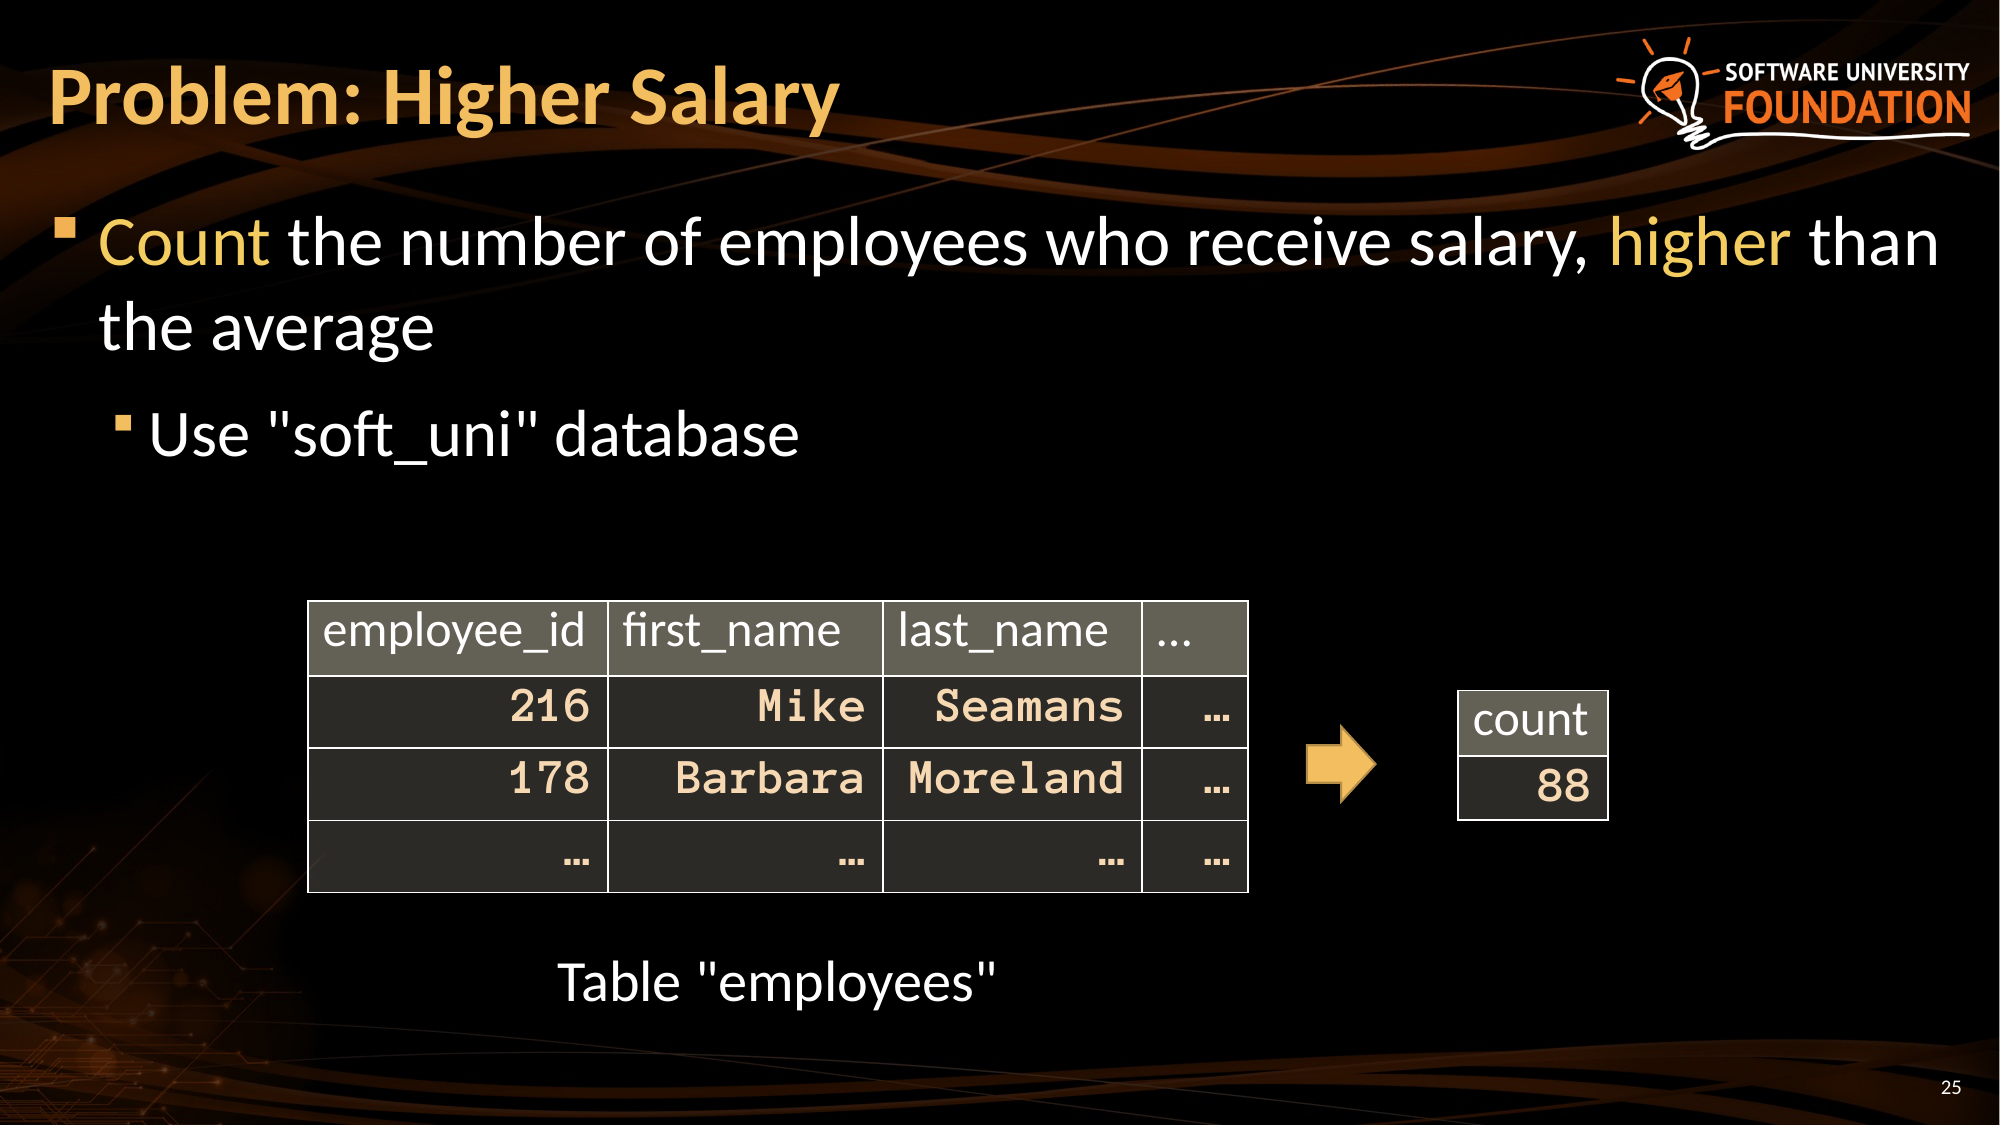

# Problem: Higher Salary
Count the number of employees who receive salary, higher than the average
Use "soft_uni" database

| employee\_id | first\_name | last\_name | … |
| --- | --- | --- | --- |
| 216 | Mike | Seamans | … |
| 178 | Barbara | Moreland | … |
| … | … | … | … |
| count |
| --- |
| 88 |

Table "employees"
25